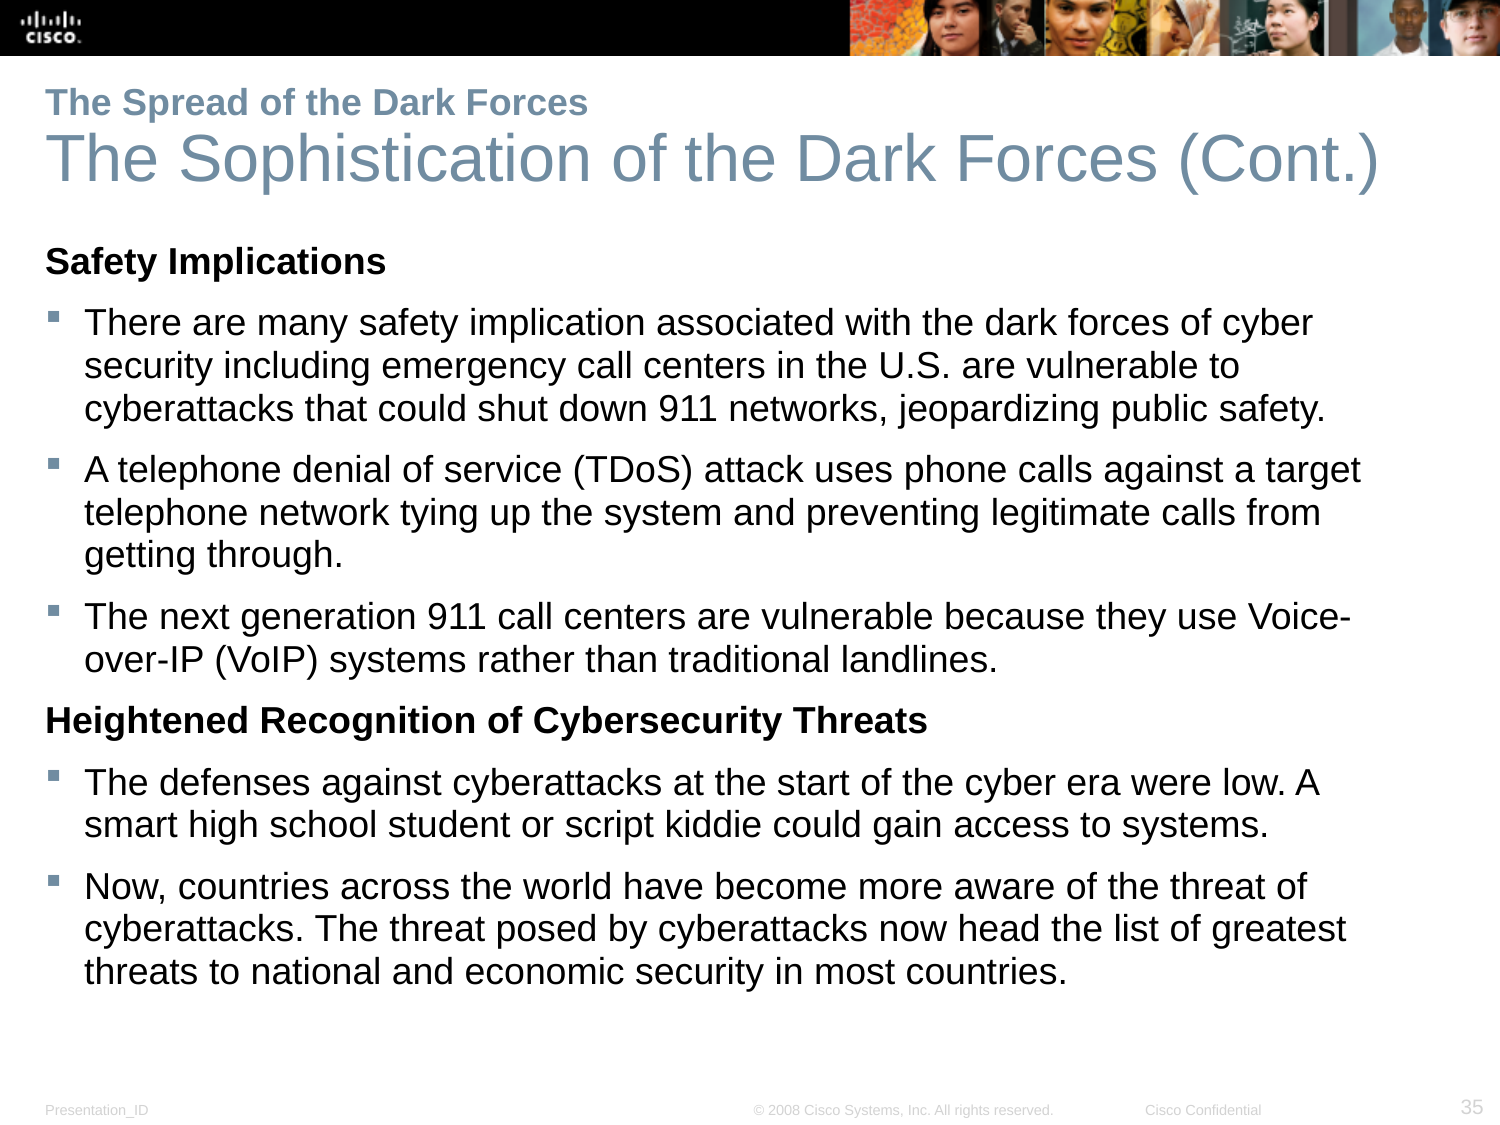

# The Spread of the Dark Forces The Sophistication of the Dark Forces (Cont.)
Safety Implications
There are many safety implication associated with the dark forces of cyber security including emergency call centers in the U.S. are vulnerable to cyberattacks that could shut down 911 networks, jeopardizing public safety.
A telephone denial of service (TDoS) attack uses phone calls against a target telephone network tying up the system and preventing legitimate calls from getting through.
The next generation 911 call centers are vulnerable because they use Voice-over-IP (VoIP) systems rather than traditional landlines.
Heightened Recognition of Cybersecurity Threats
The defenses against cyberattacks at the start of the cyber era were low. A smart high school student or script kiddie could gain access to systems.
Now, countries across the world have become more aware of the threat of cyberattacks. The threat posed by cyberattacks now head the list of greatest threats to national and economic security in most countries.